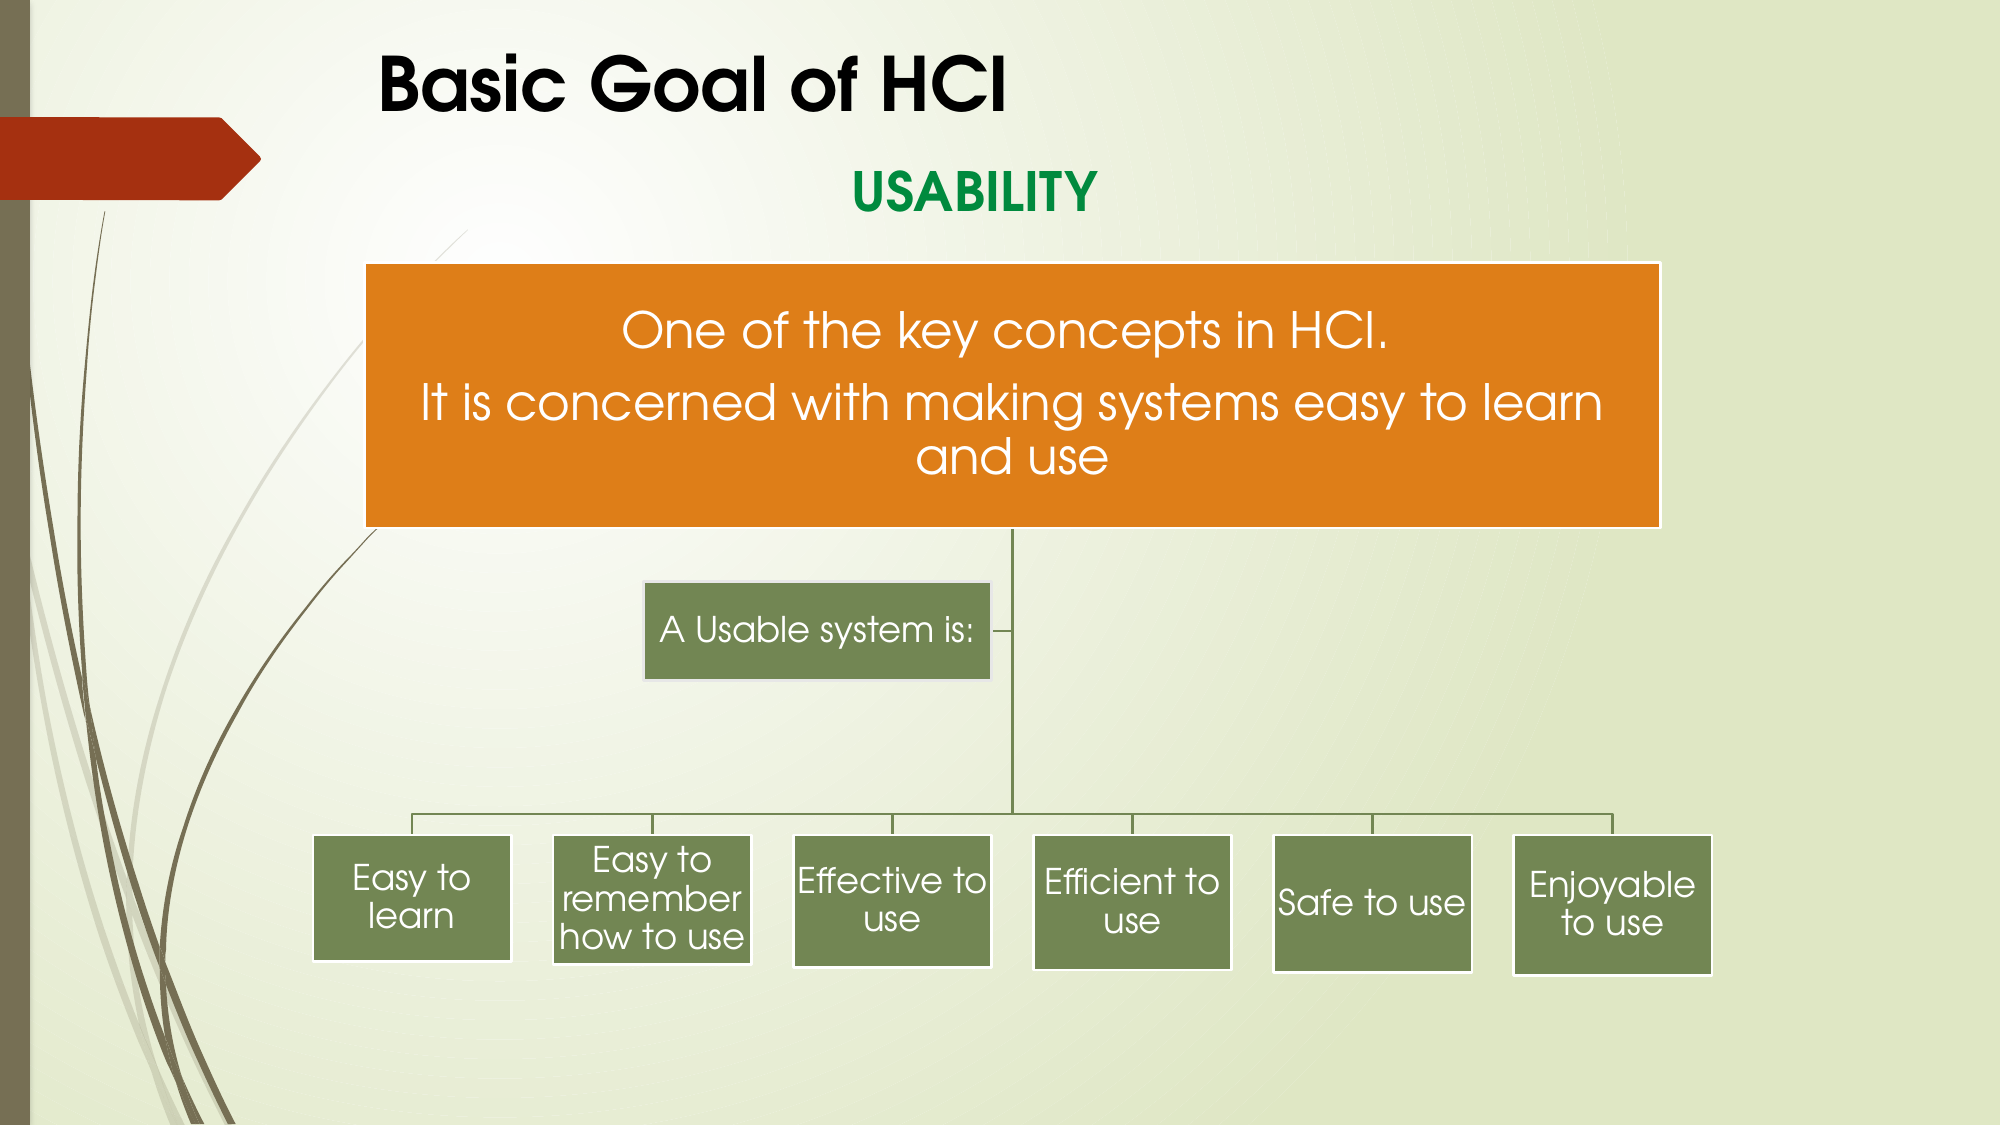

Basic Goal of HCI
# USABILITY
One of the key concepts in HCI.
It is concerned with making systems easy to learn and use
Easy to learn
Easy to remember how to use
Effective to use
Efficient to use
Safe to use
Enjoyable to use
A Usable system is: